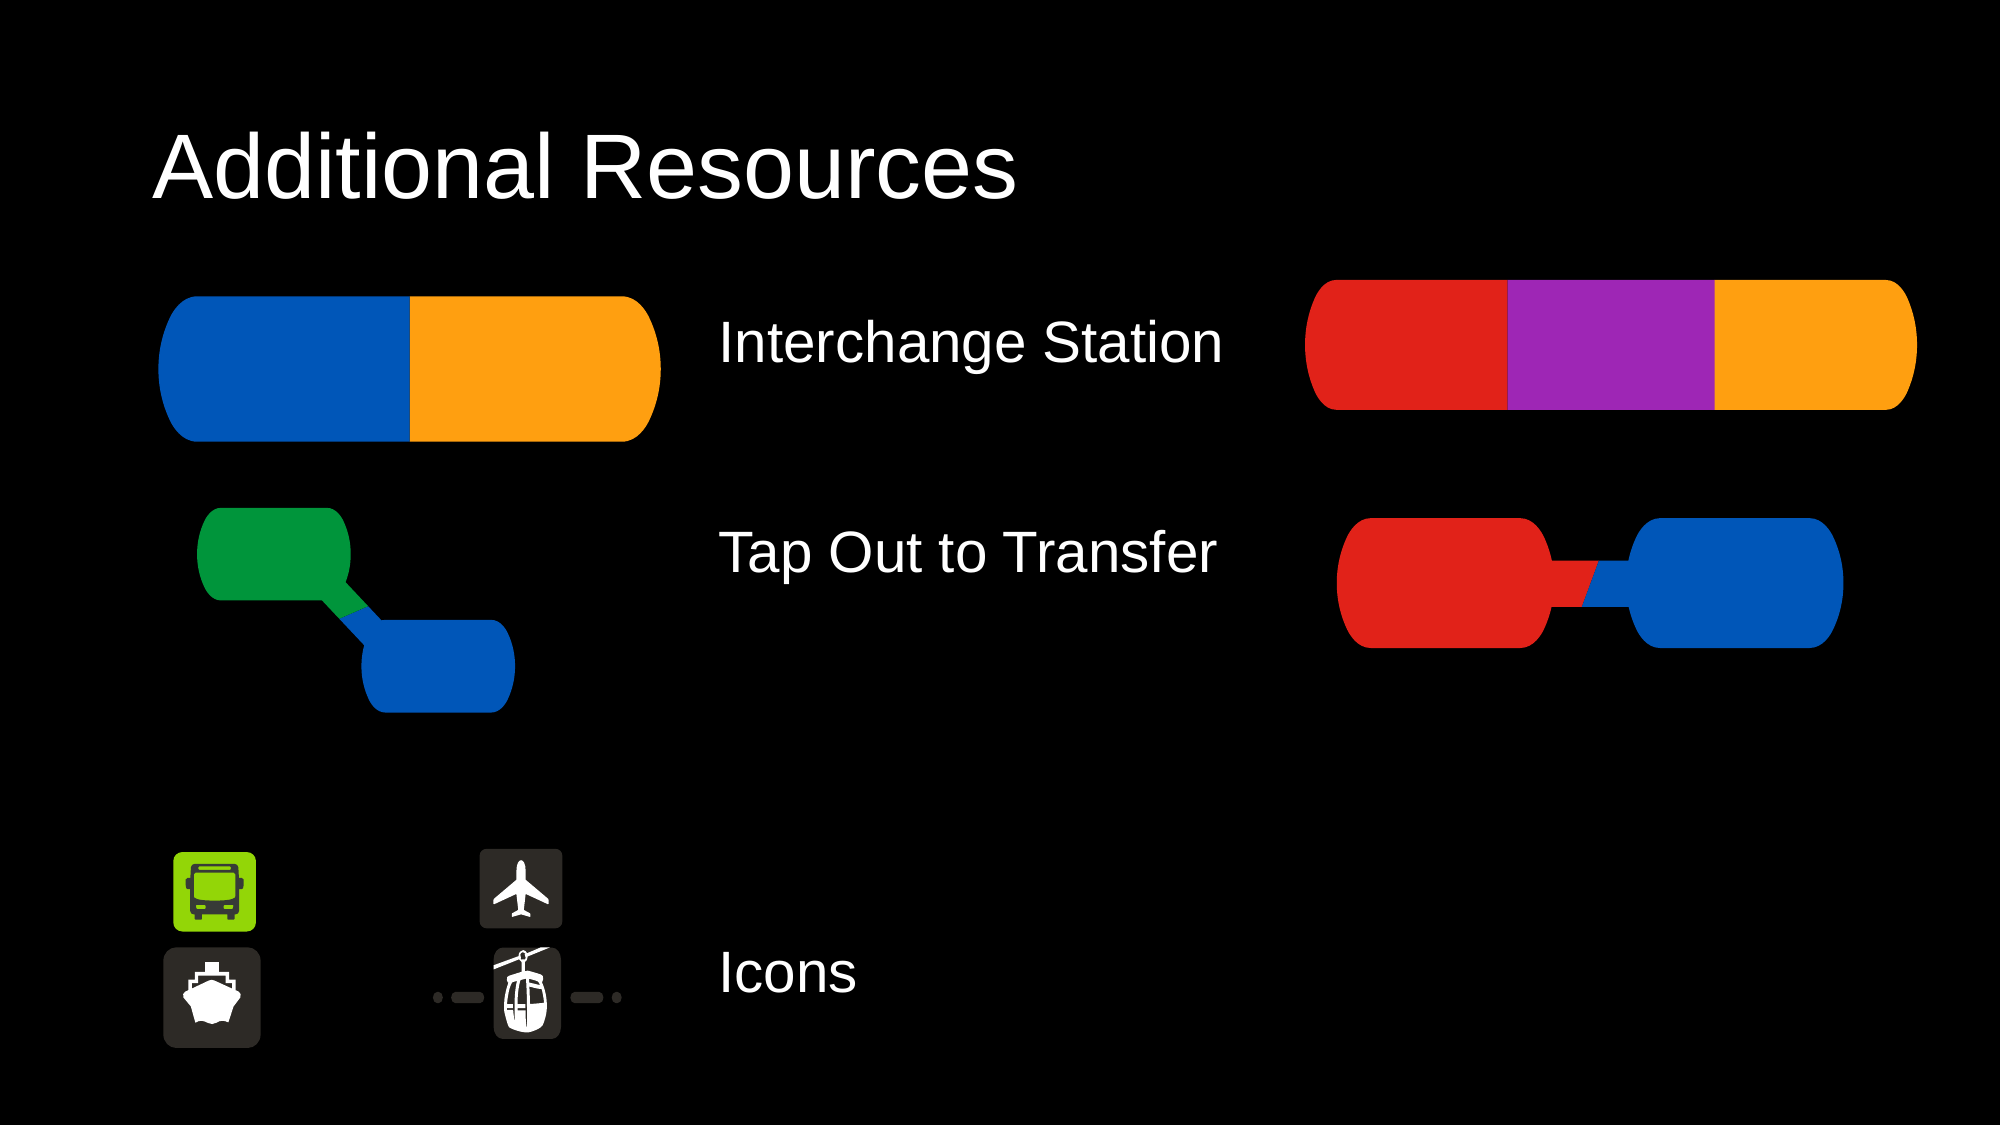

# Additional Resources

Interchange Station

Tap Out to Transfer

Icons